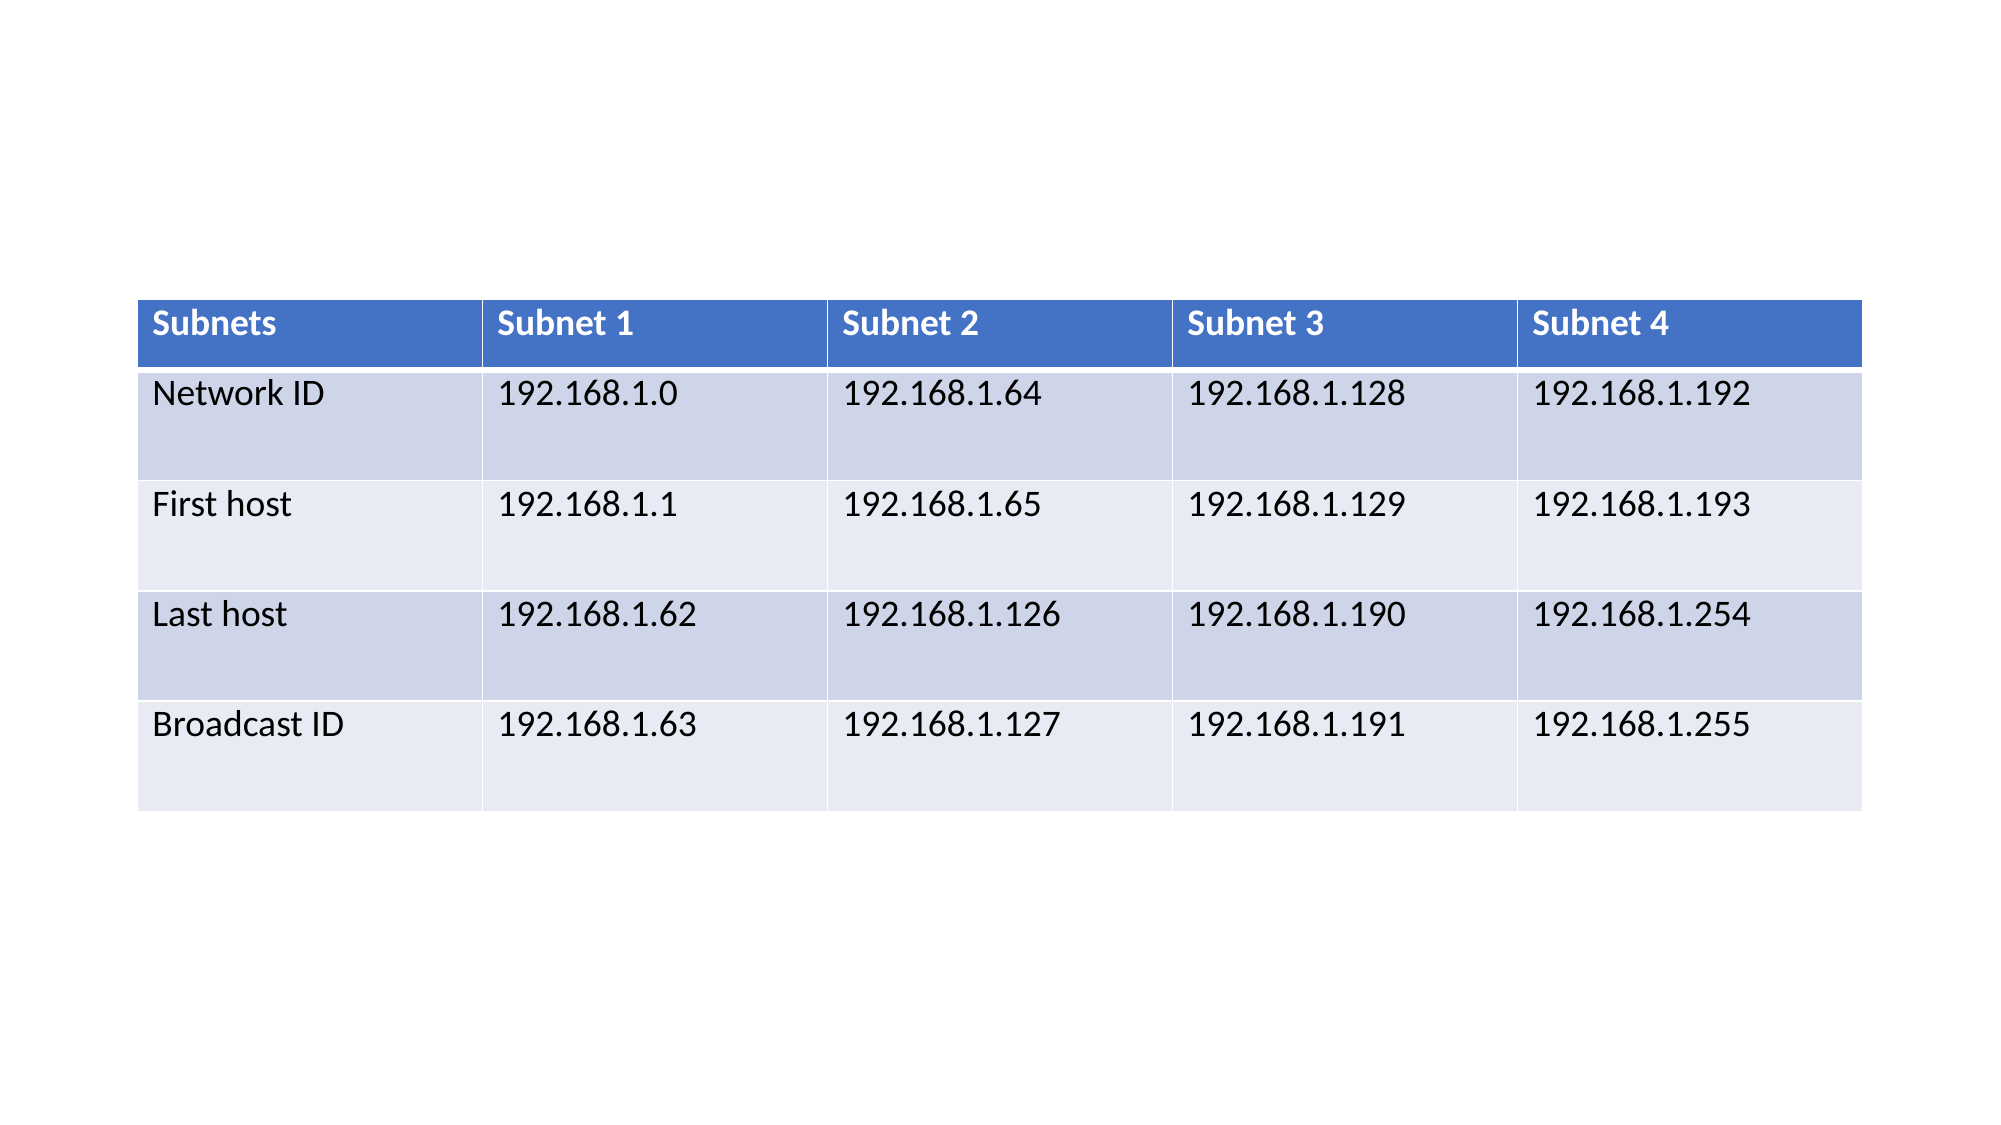

#
| Subnets | Subnet 1 | Subnet 2 | Subnet 3 | Subnet 4 |
| --- | --- | --- | --- | --- |
| Network ID | 192.168.1.0 | 192.168.1.64 | 192.168.1.128 | 192.168.1.192 |
| First host | 192.168.1.1 | 192.168.1.65 | 192.168.1.129 | 192.168.1.193 |
| Last host | 192.168.1.62 | 192.168.1.126 | 192.168.1.190 | 192.168.1.254 |
| Broadcast ID | 192.168.1.63 | 192.168.1.127 | 192.168.1.191 | 192.168.1.255 |